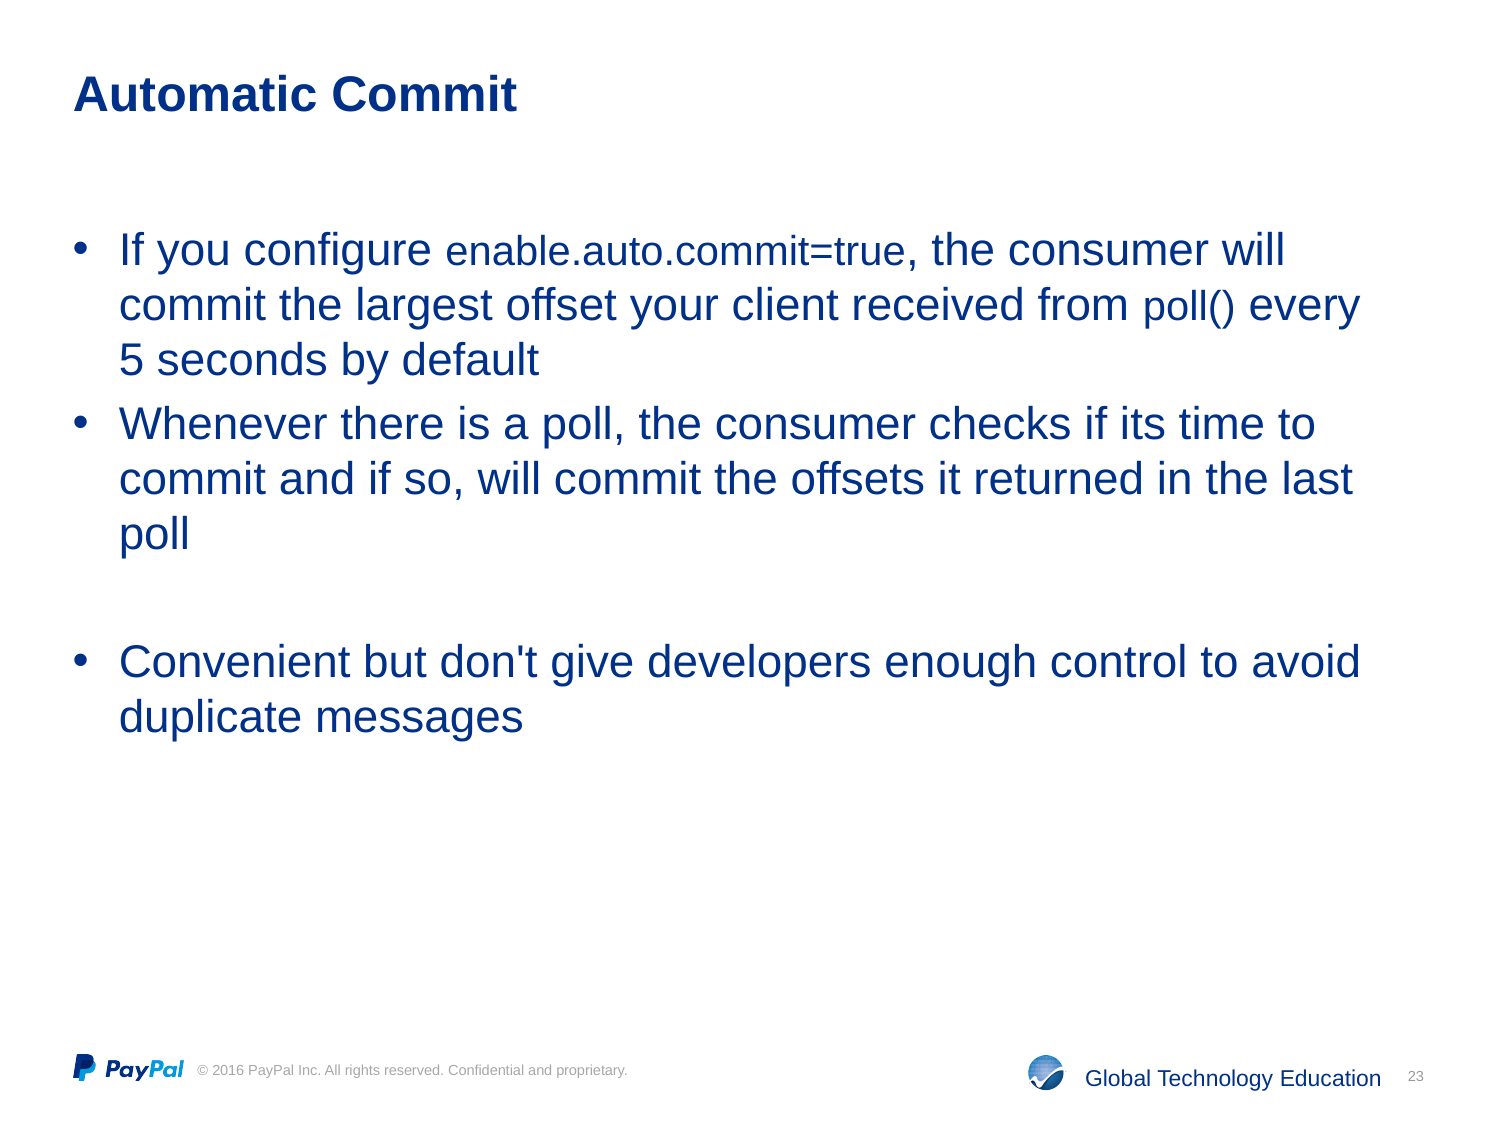

# Automatic Commit
If you configure enable.auto.commit=true, the consumer will commit the largest offset your client received from poll() every 5 seconds by default
Whenever there is a poll, the consumer checks if its time to commit and if so, will commit the offsets it returned in the last poll

Convenient but don't give developers enough control to avoid duplicate messages
23